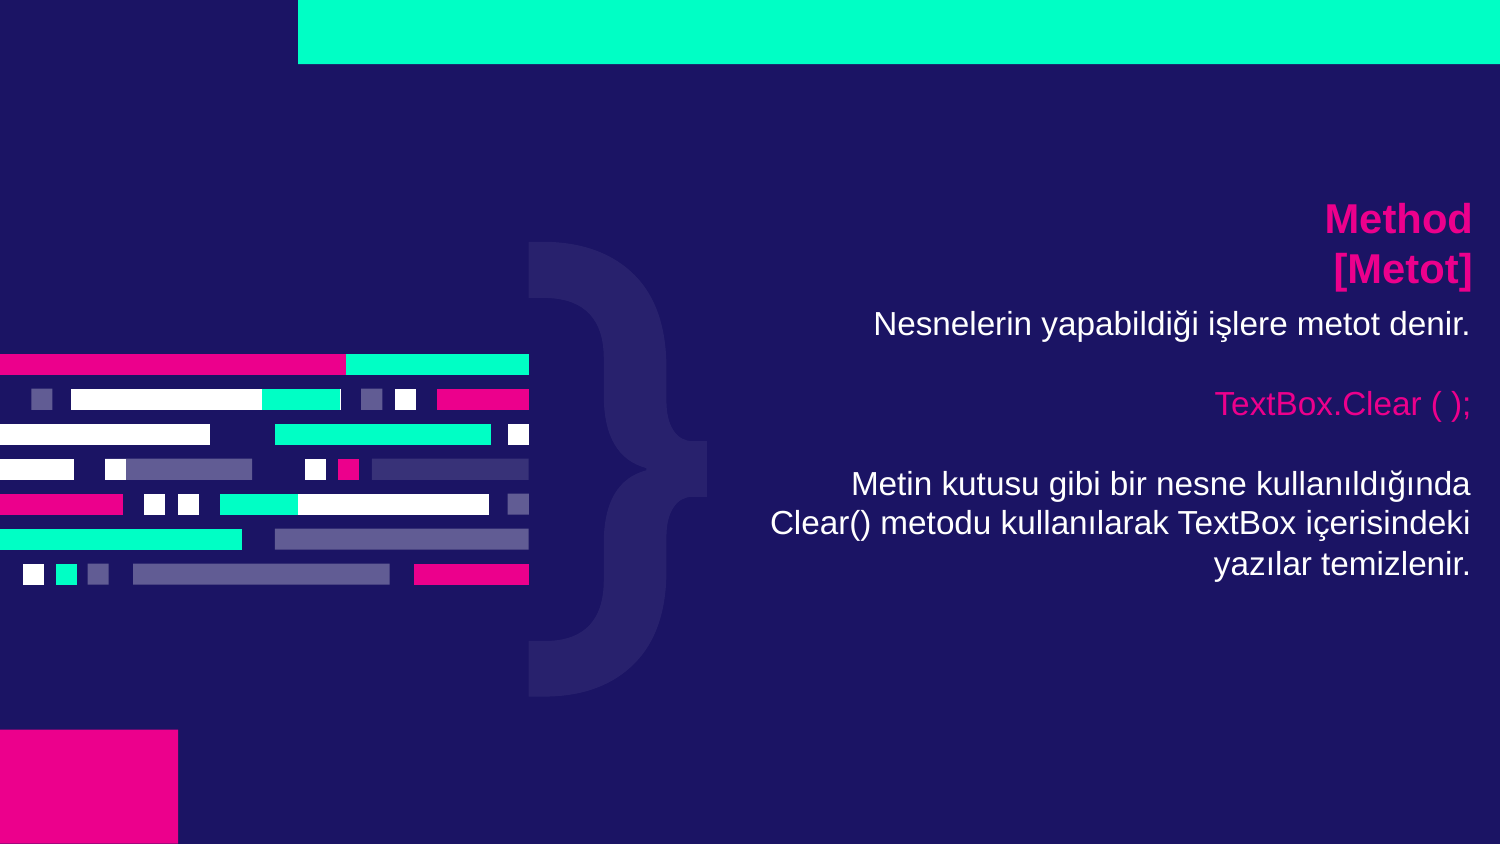

# Method [Metot]
Nesnelerin yapabildiği işlere metot denir.

TextBox.Clear ( );

Metin kutusu gibi bir nesne kullanıldığında Clear() metodu kullanılarak TextBox içerisindeki yazılar temizlenir.